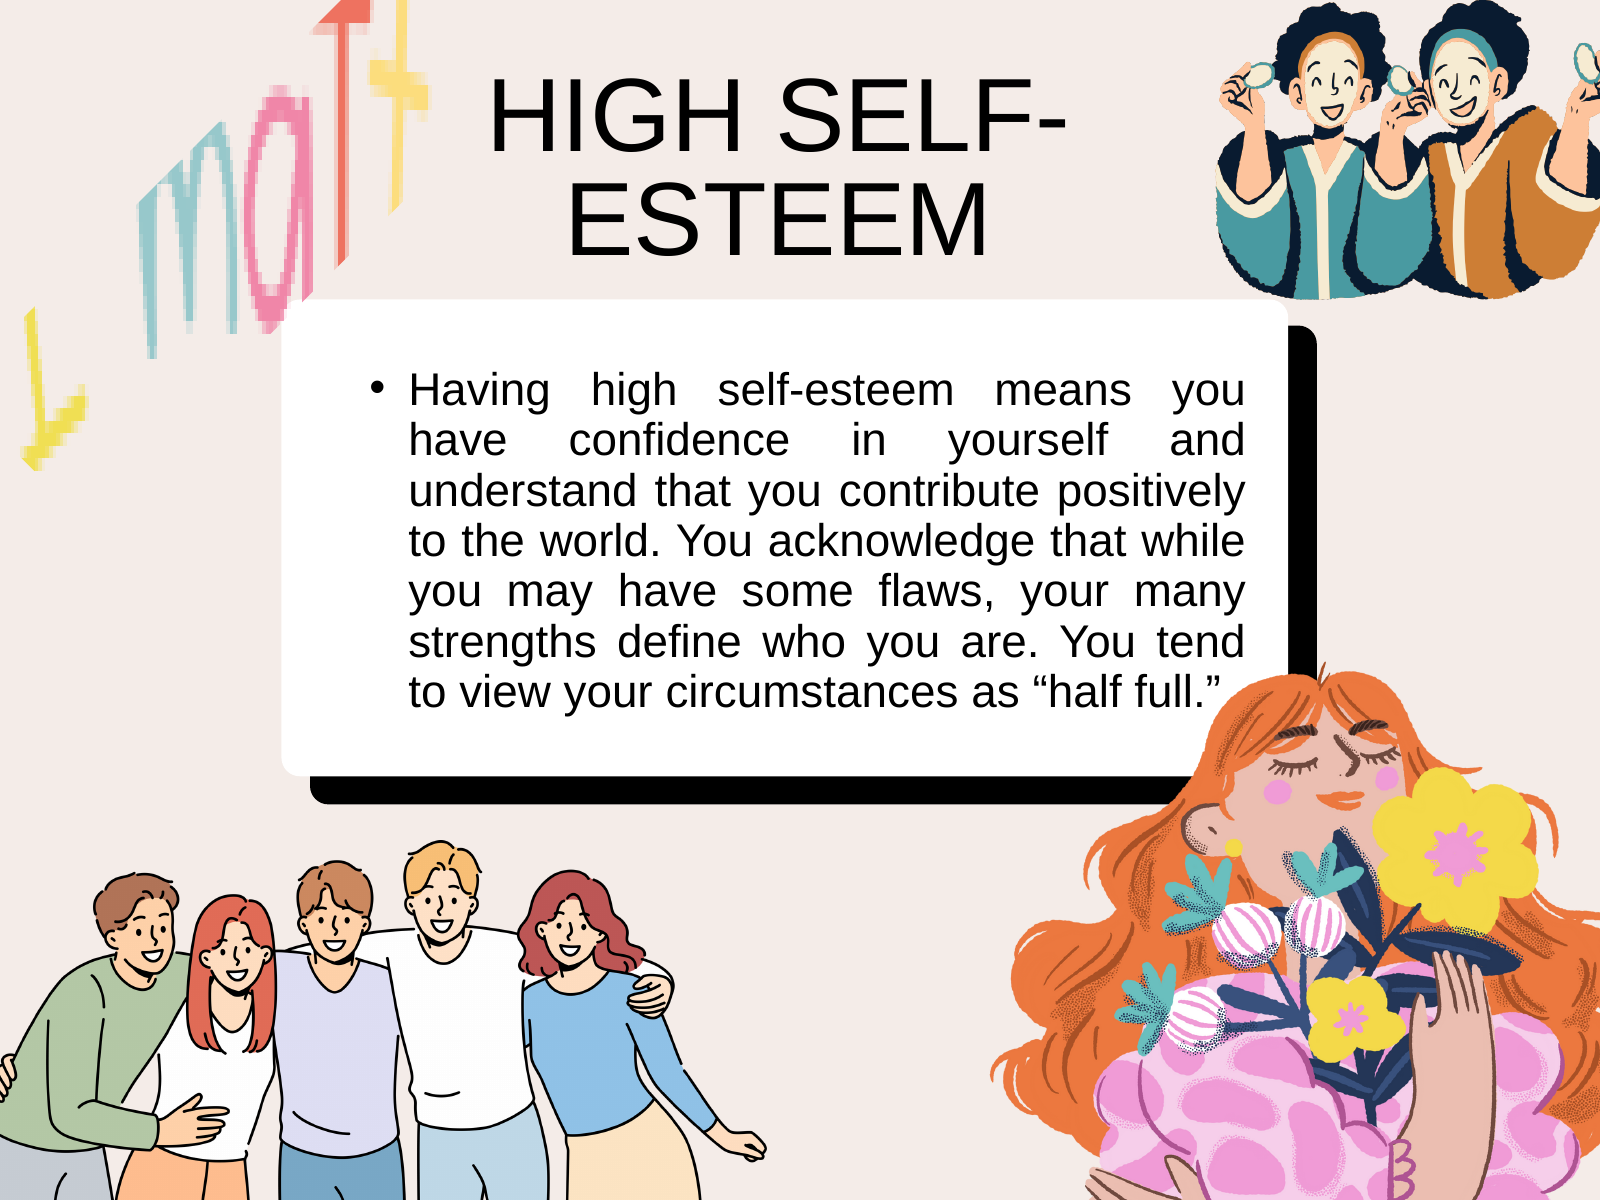

HIGH SELF-ESTEEM

Having high self-esteem means you have confidence in yourself and understand that you contribute positively to the world. You acknowledge that while you may have some flaws, your many strengths define who you are. You tend to view your circumstances as “half full.”